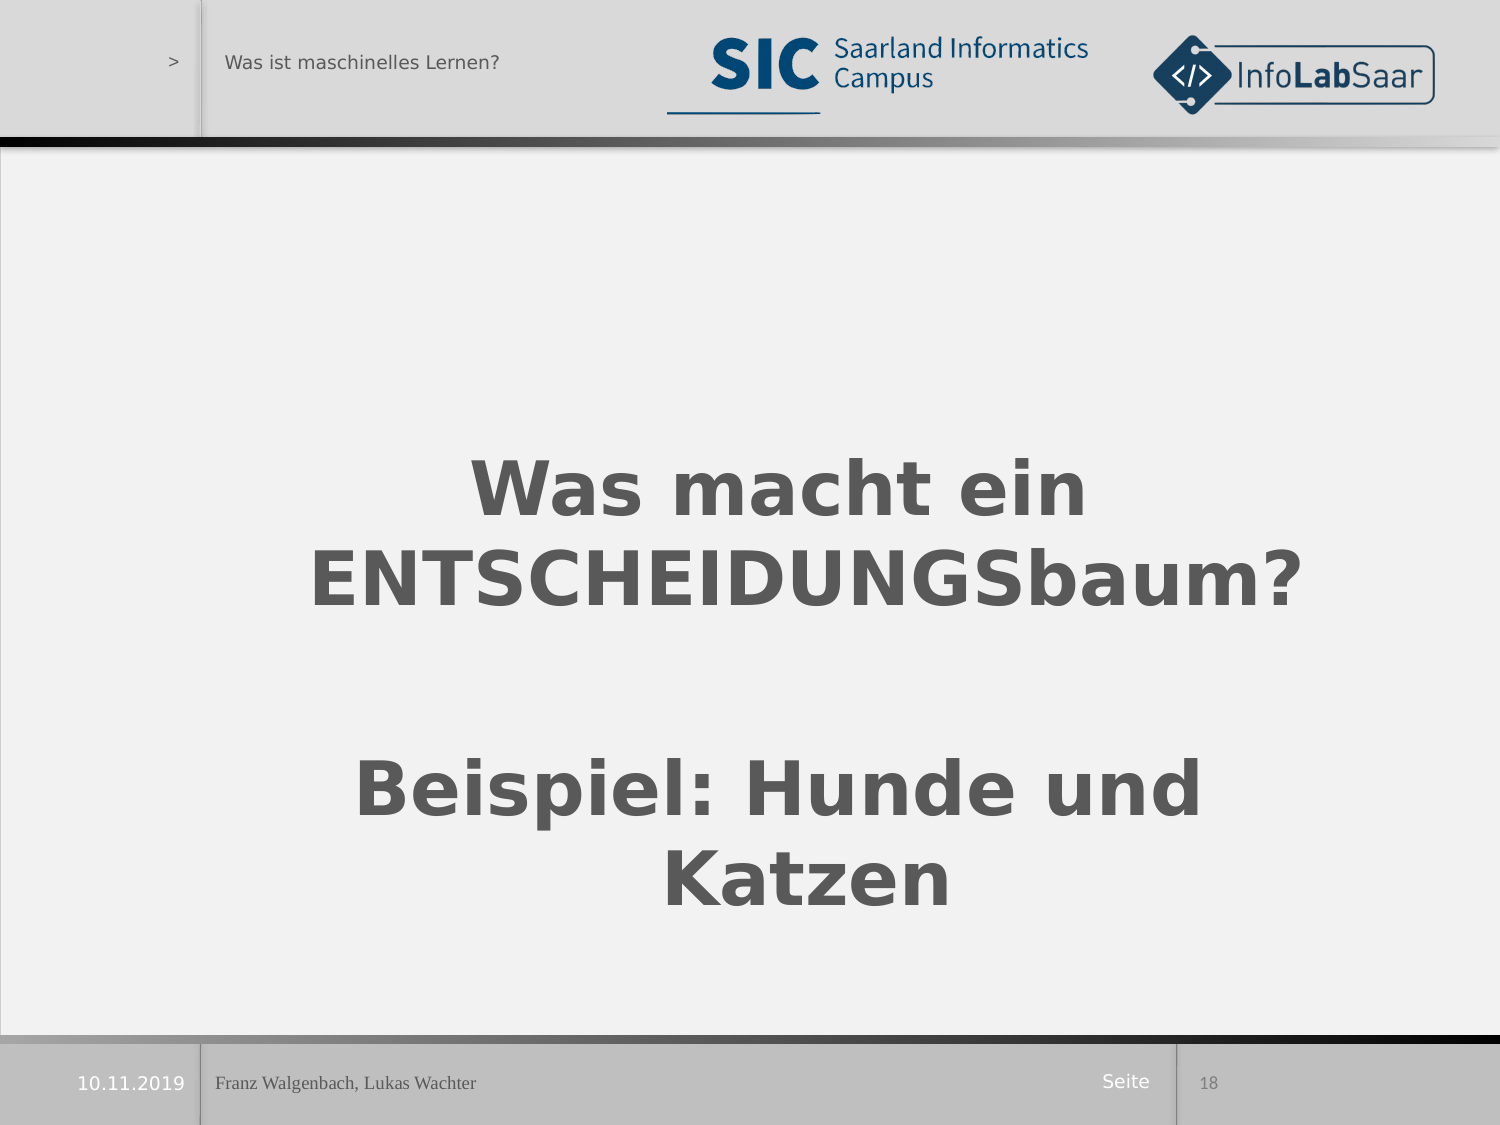

Was ist maschinelles Lernen?

Was macht ein ENTSCHEIDUNGSbaum?

Beispiel: Hunde und Katzen
Franz Walgenbach, Lukas Wachter
18
10.11.2019